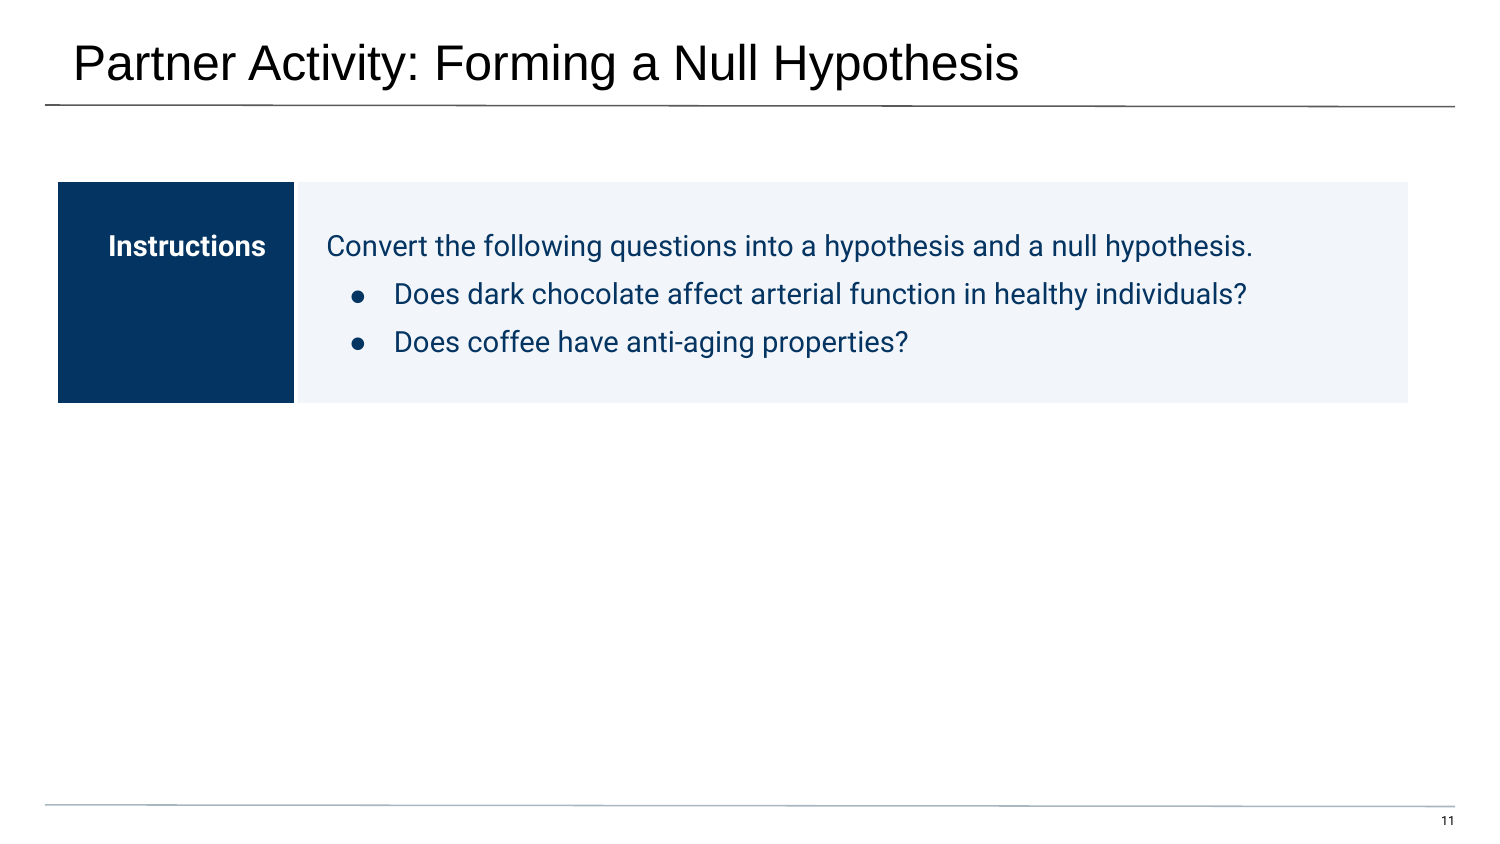

# Partner Activity: Forming a Null Hypothesis

| Instructions | Convert the following questions into a hypothesis and a null hypothesis. Does dark chocolate affect arterial function in healthy individuals? Does coffee have anti-aging properties? |
| --- | --- |
|  |  |
|  |  |
|  |  |
|  |  |
|  |  |